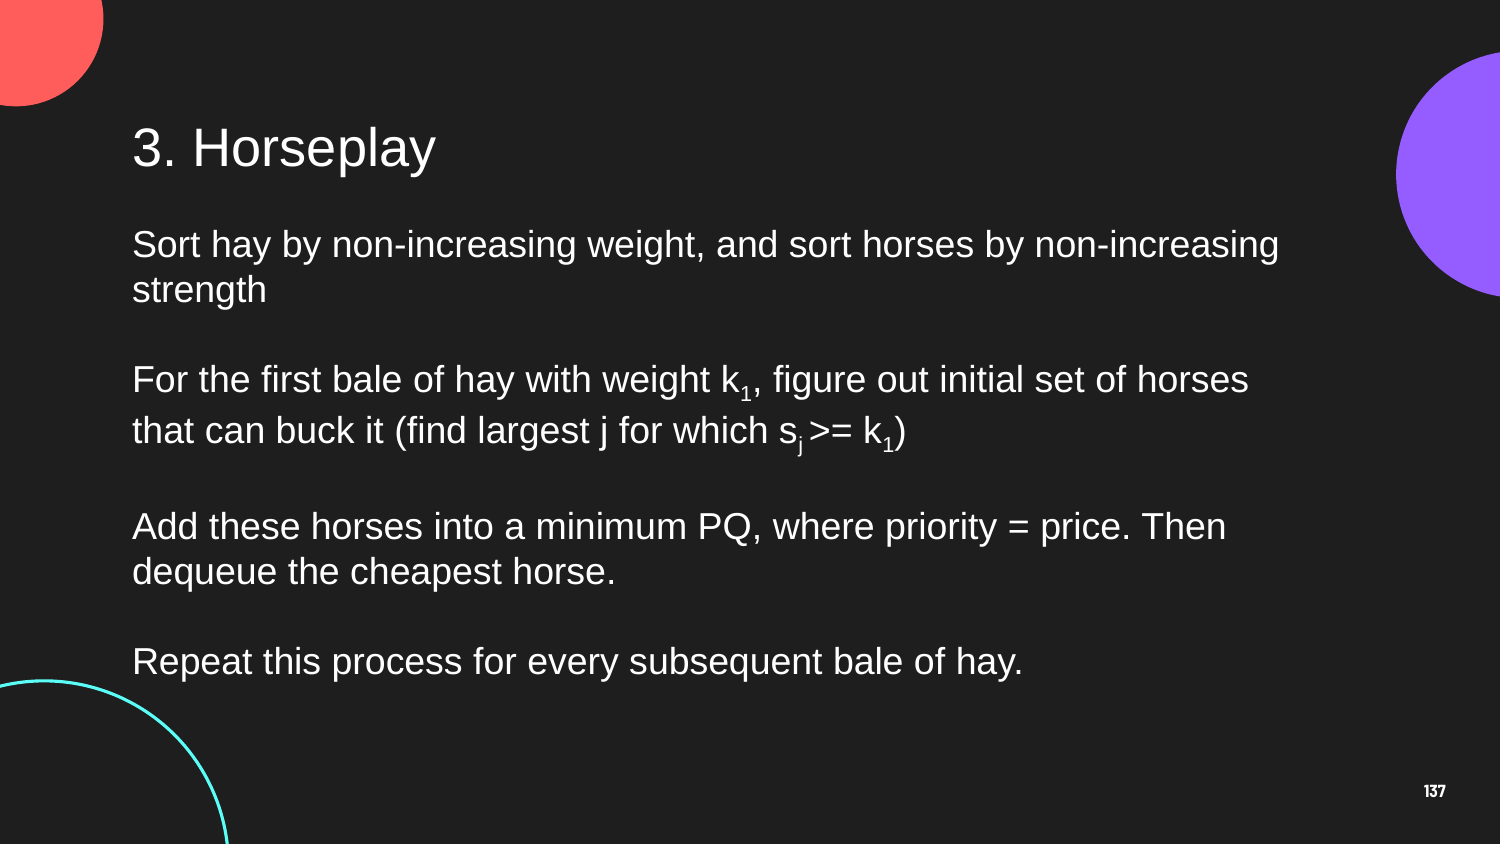

3. Horseplay

Sort hay by non-increasing weight, and sort horses by non-increasing strength

For the first bale of hay with weight k1, figure out initial set of horses that can buck it (find largest j for which sj >= k1)

Add these horses into a minimum PQ, where priority = price. Then dequeue the cheapest horse.

Repeat this process for every subsequent bale of hay.

137